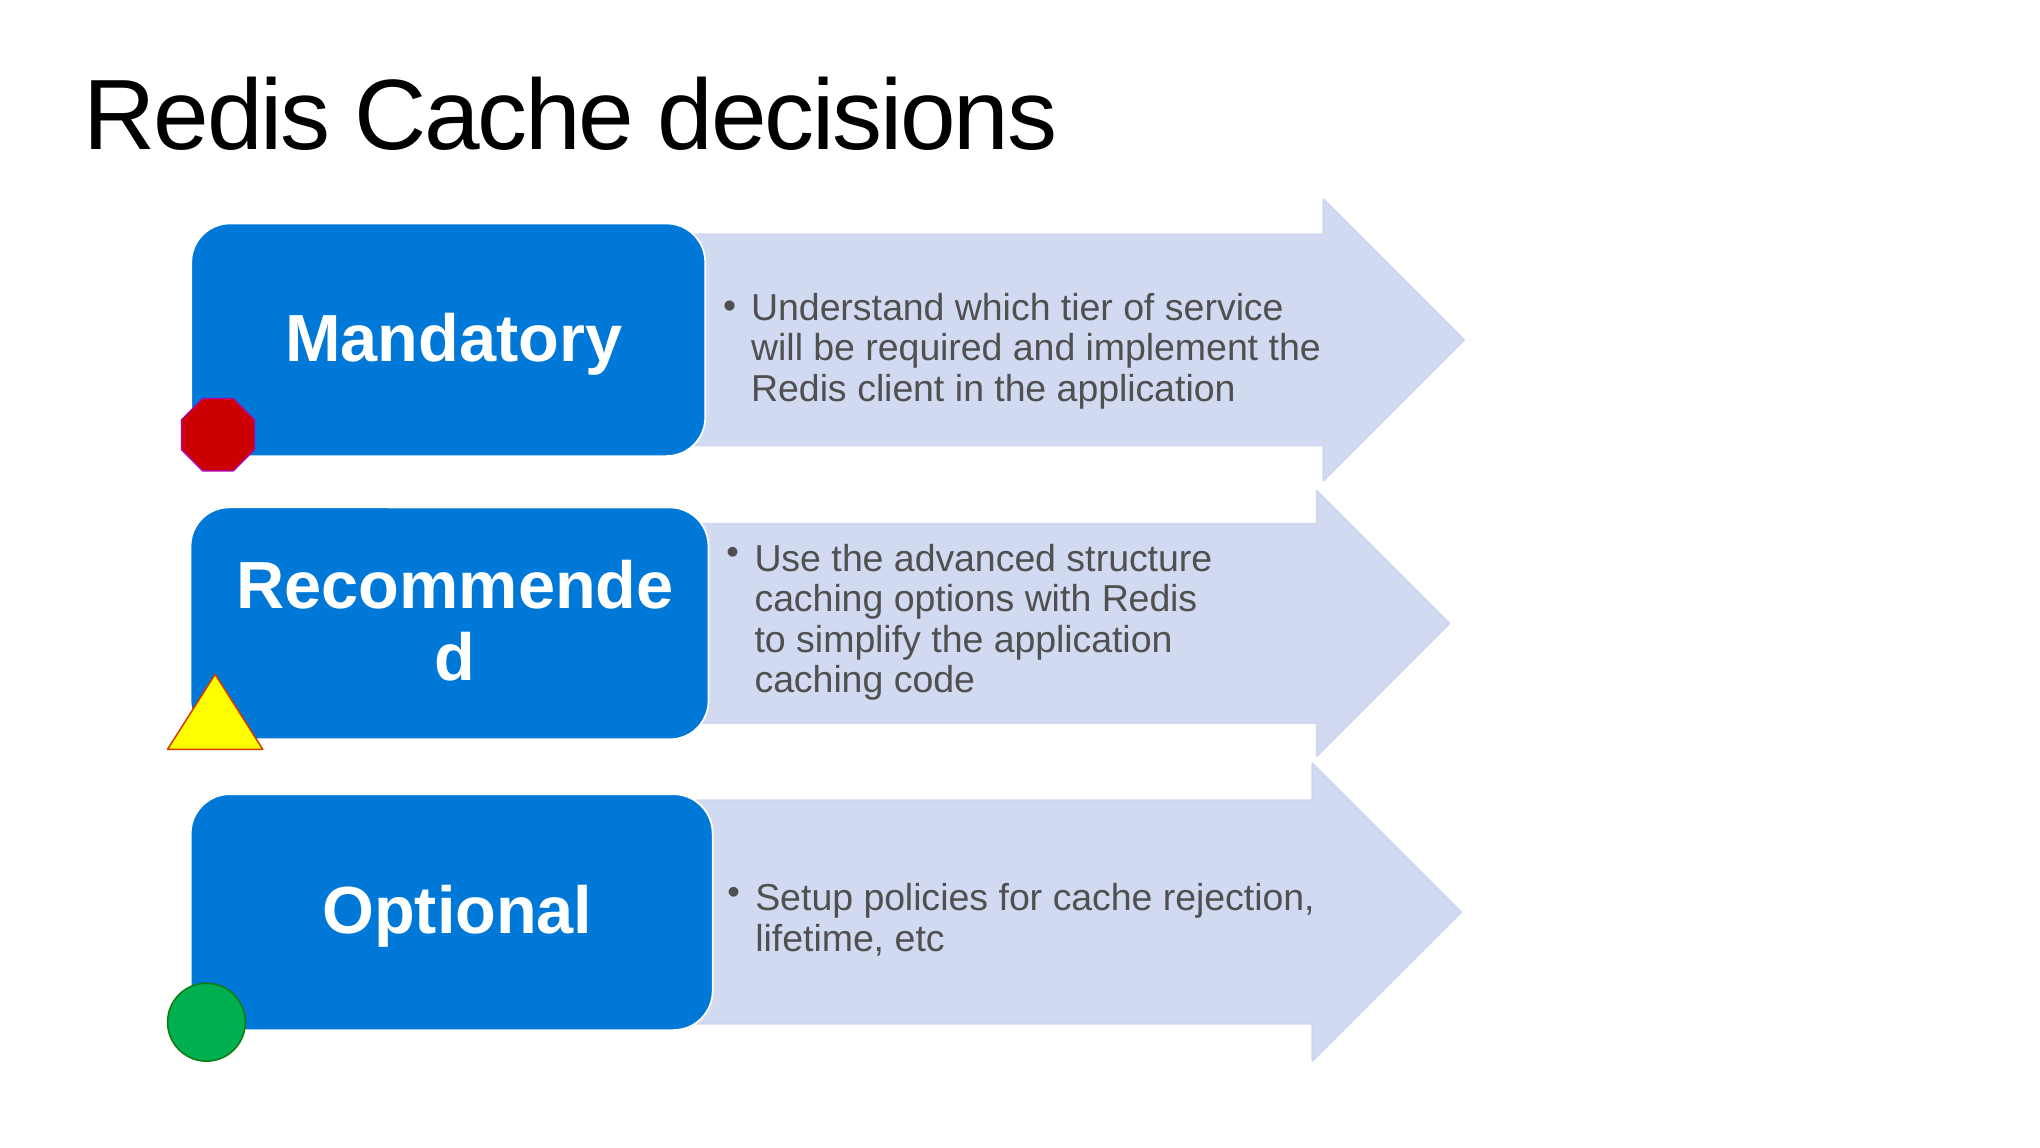

# Redis Cache decisions

Understand which tier of service will be required and implement the Redis client in the application

Mandatory
Use the advanced structure caching options with Redis
to simplify the application
caching code

Recommended
Setup policies for cache rejection, lifetime, etc
Optional